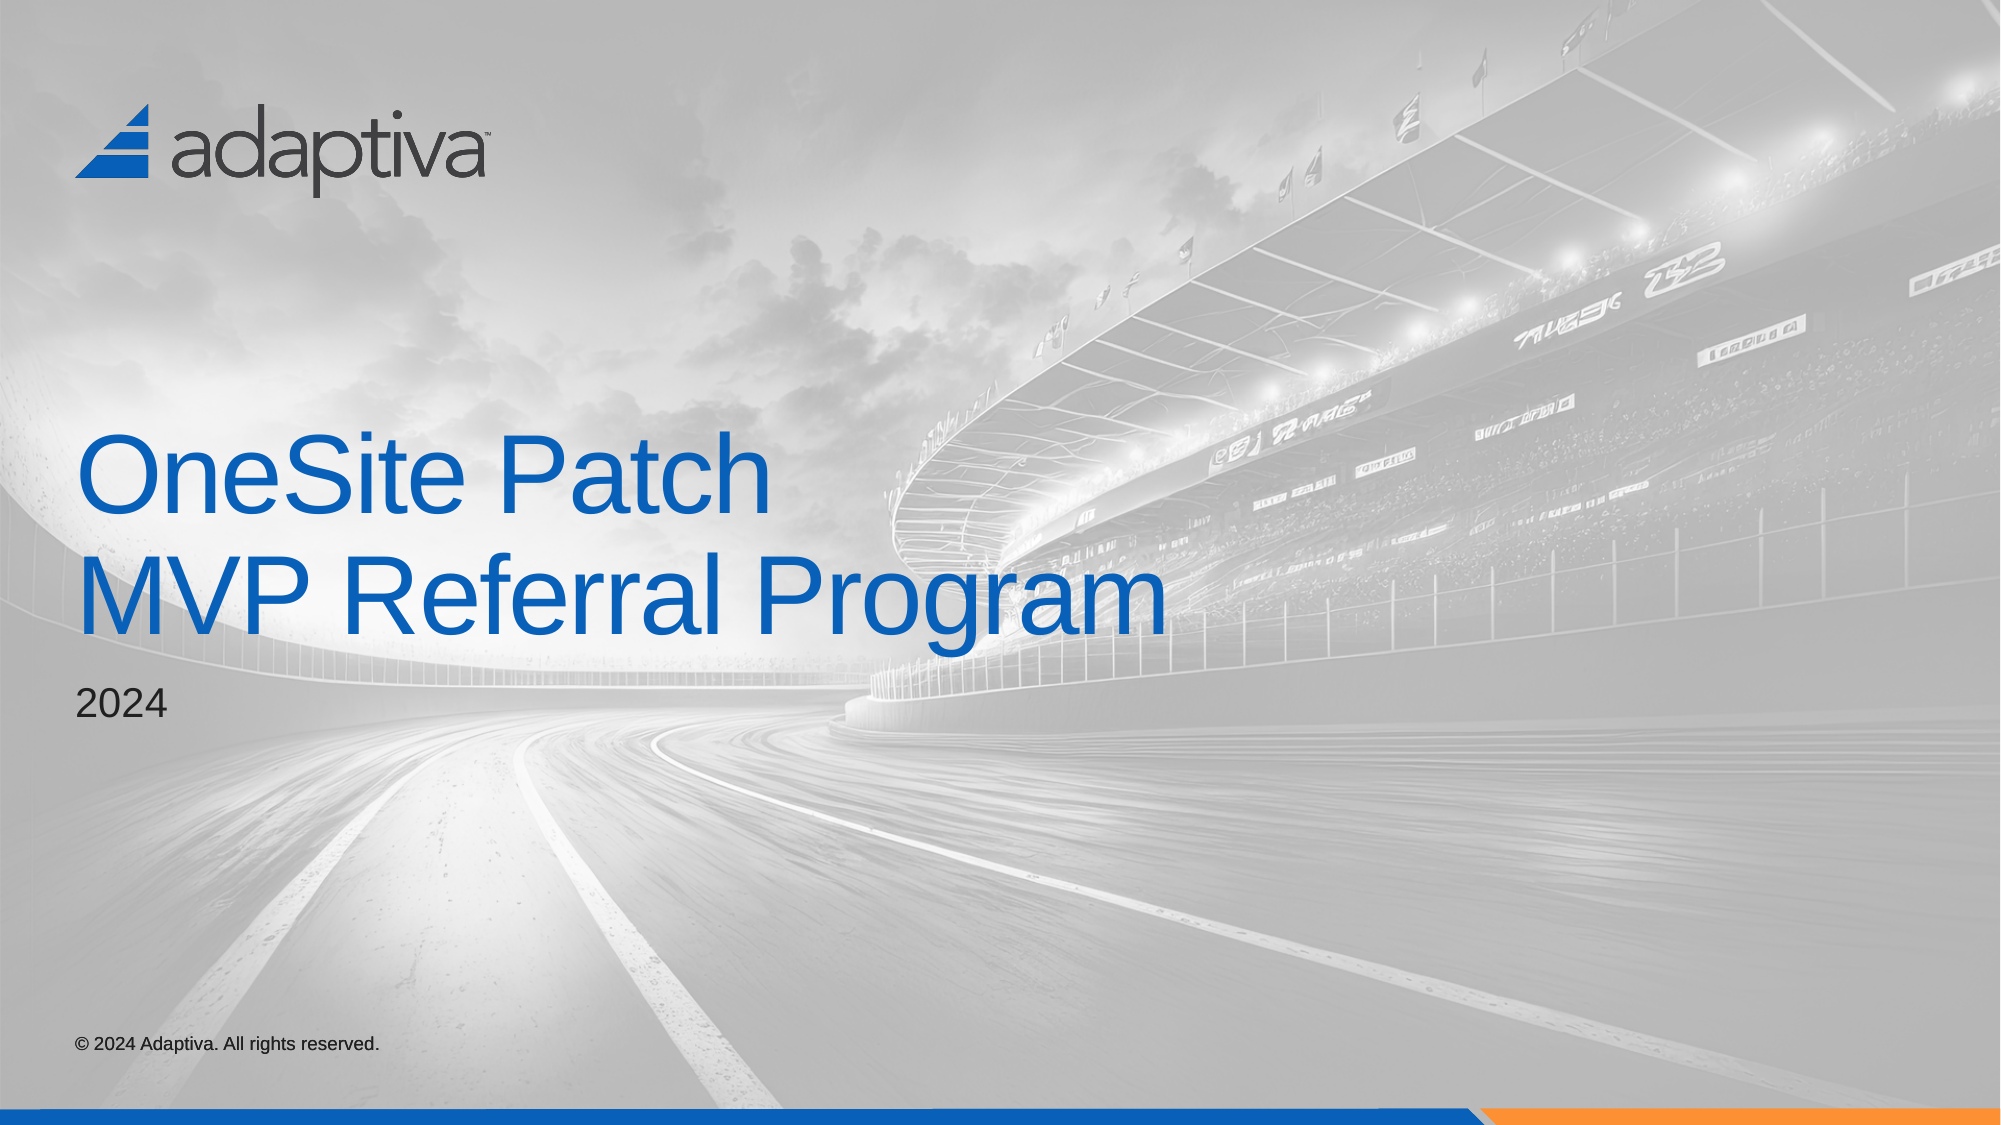

# OneSite Patch MVP Referral Program
2024